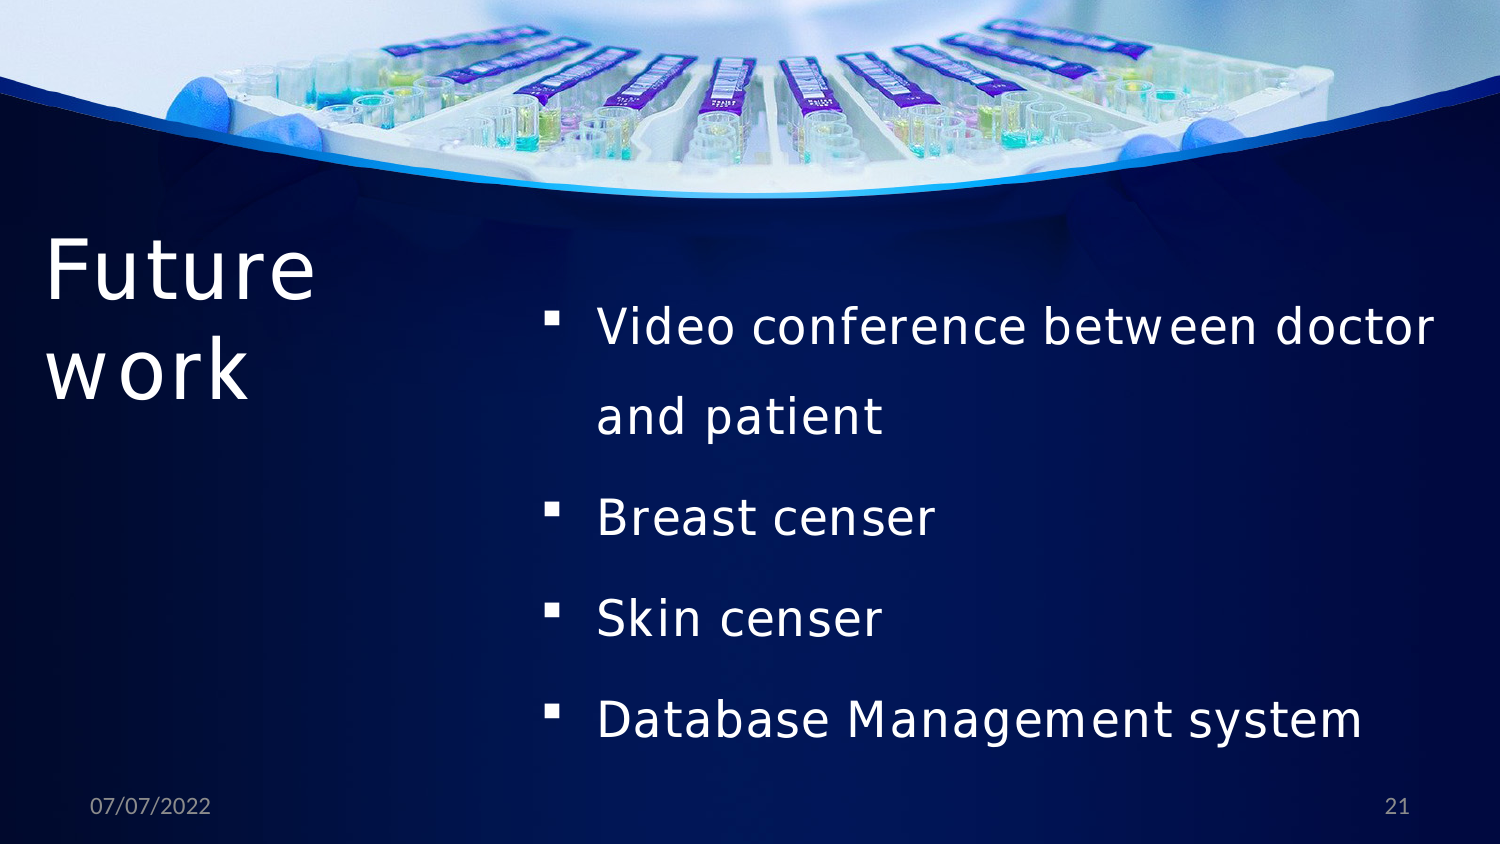

Future work
Video conference between doctor and patient
Breast censer
Skin censer
Database Management system
07/07/2022
21